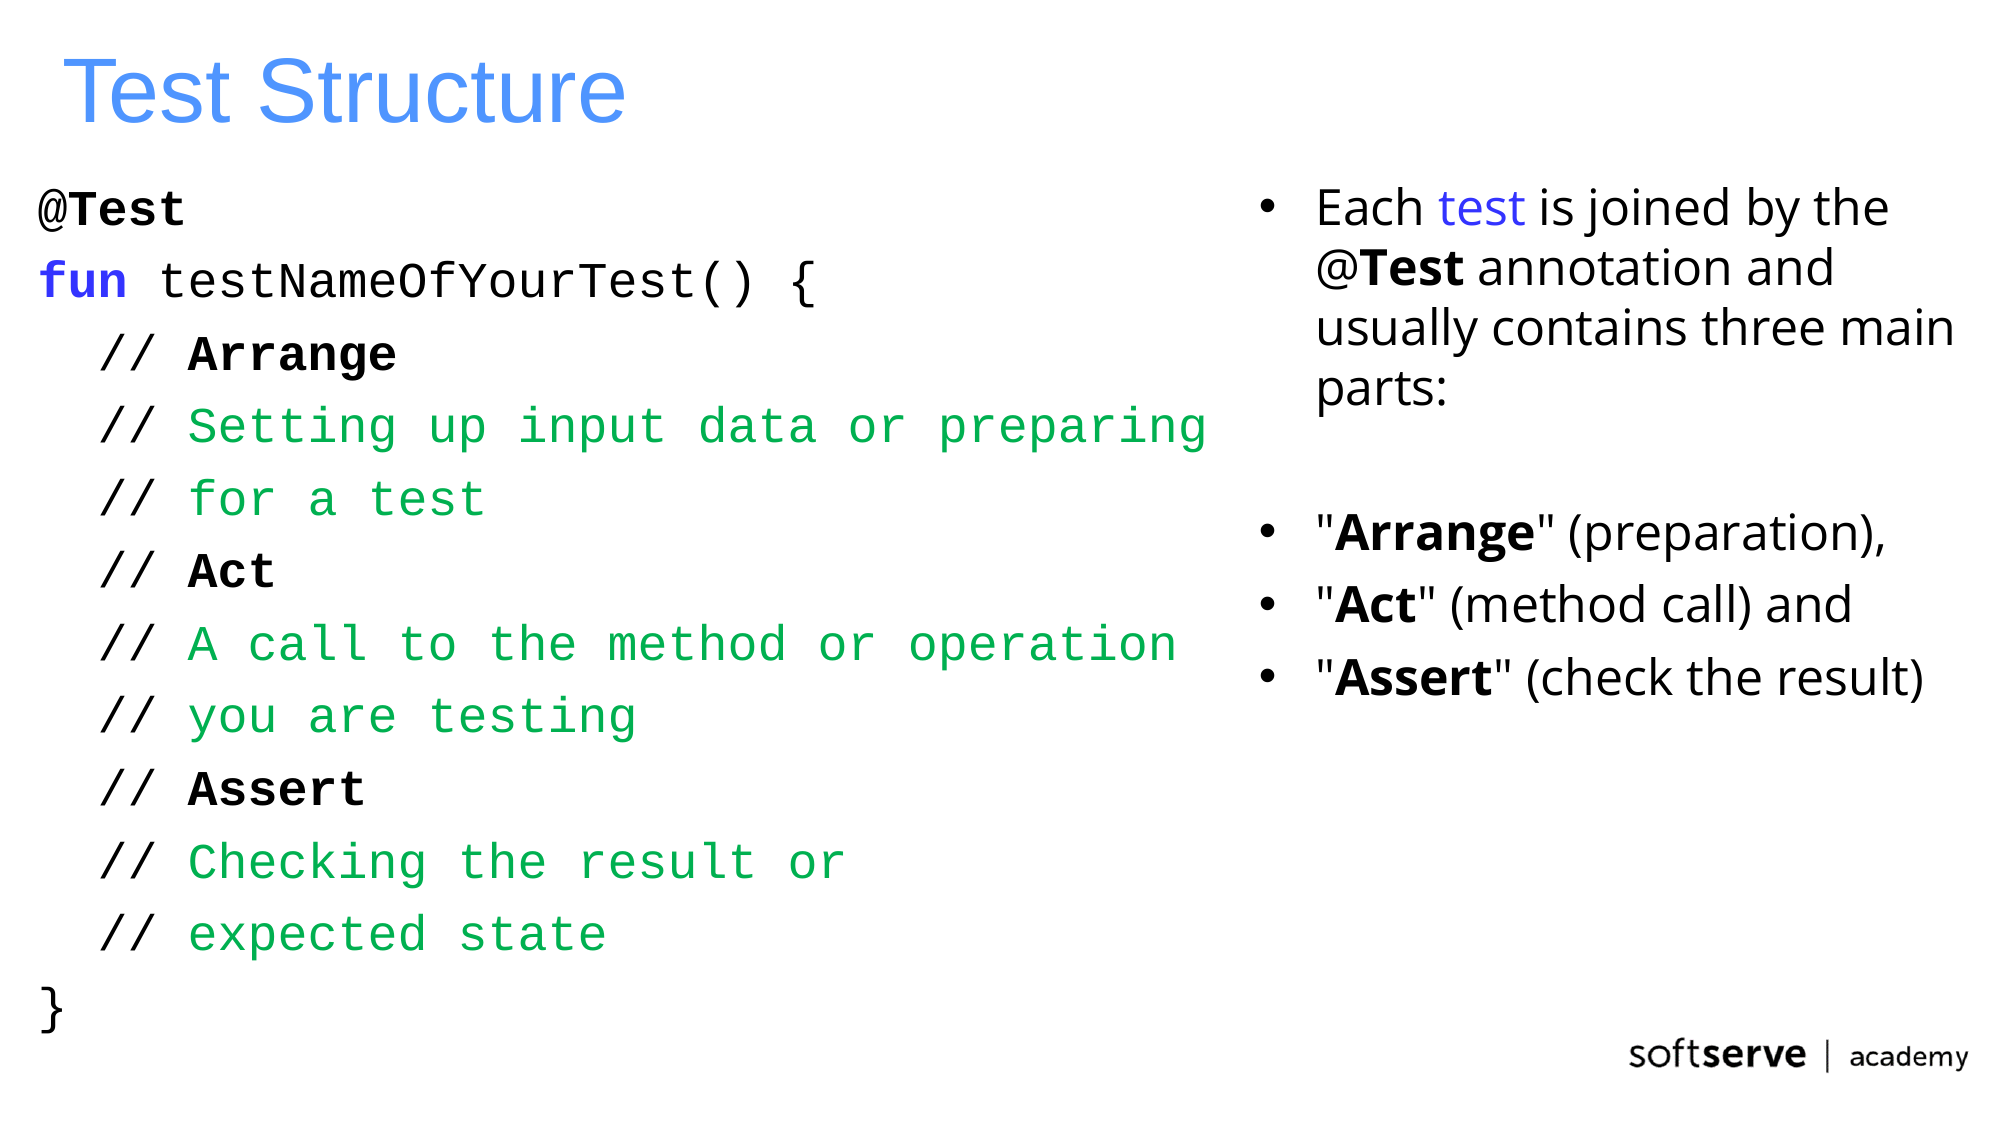

# Test Structure
Each test is joined by the @Test annotation and usually contains three main parts:

"Arrange" (preparation),
"Act" (method call) and
"Assert" (check the result)
@Test
fun testNameOfYourTest() {
  // Arrange
  // Setting up input data or preparing
  // for a test
  // Act
  // A call to the method or operation
  // you are testing
  // Assert
  // Checking the result or
  // expected state
}